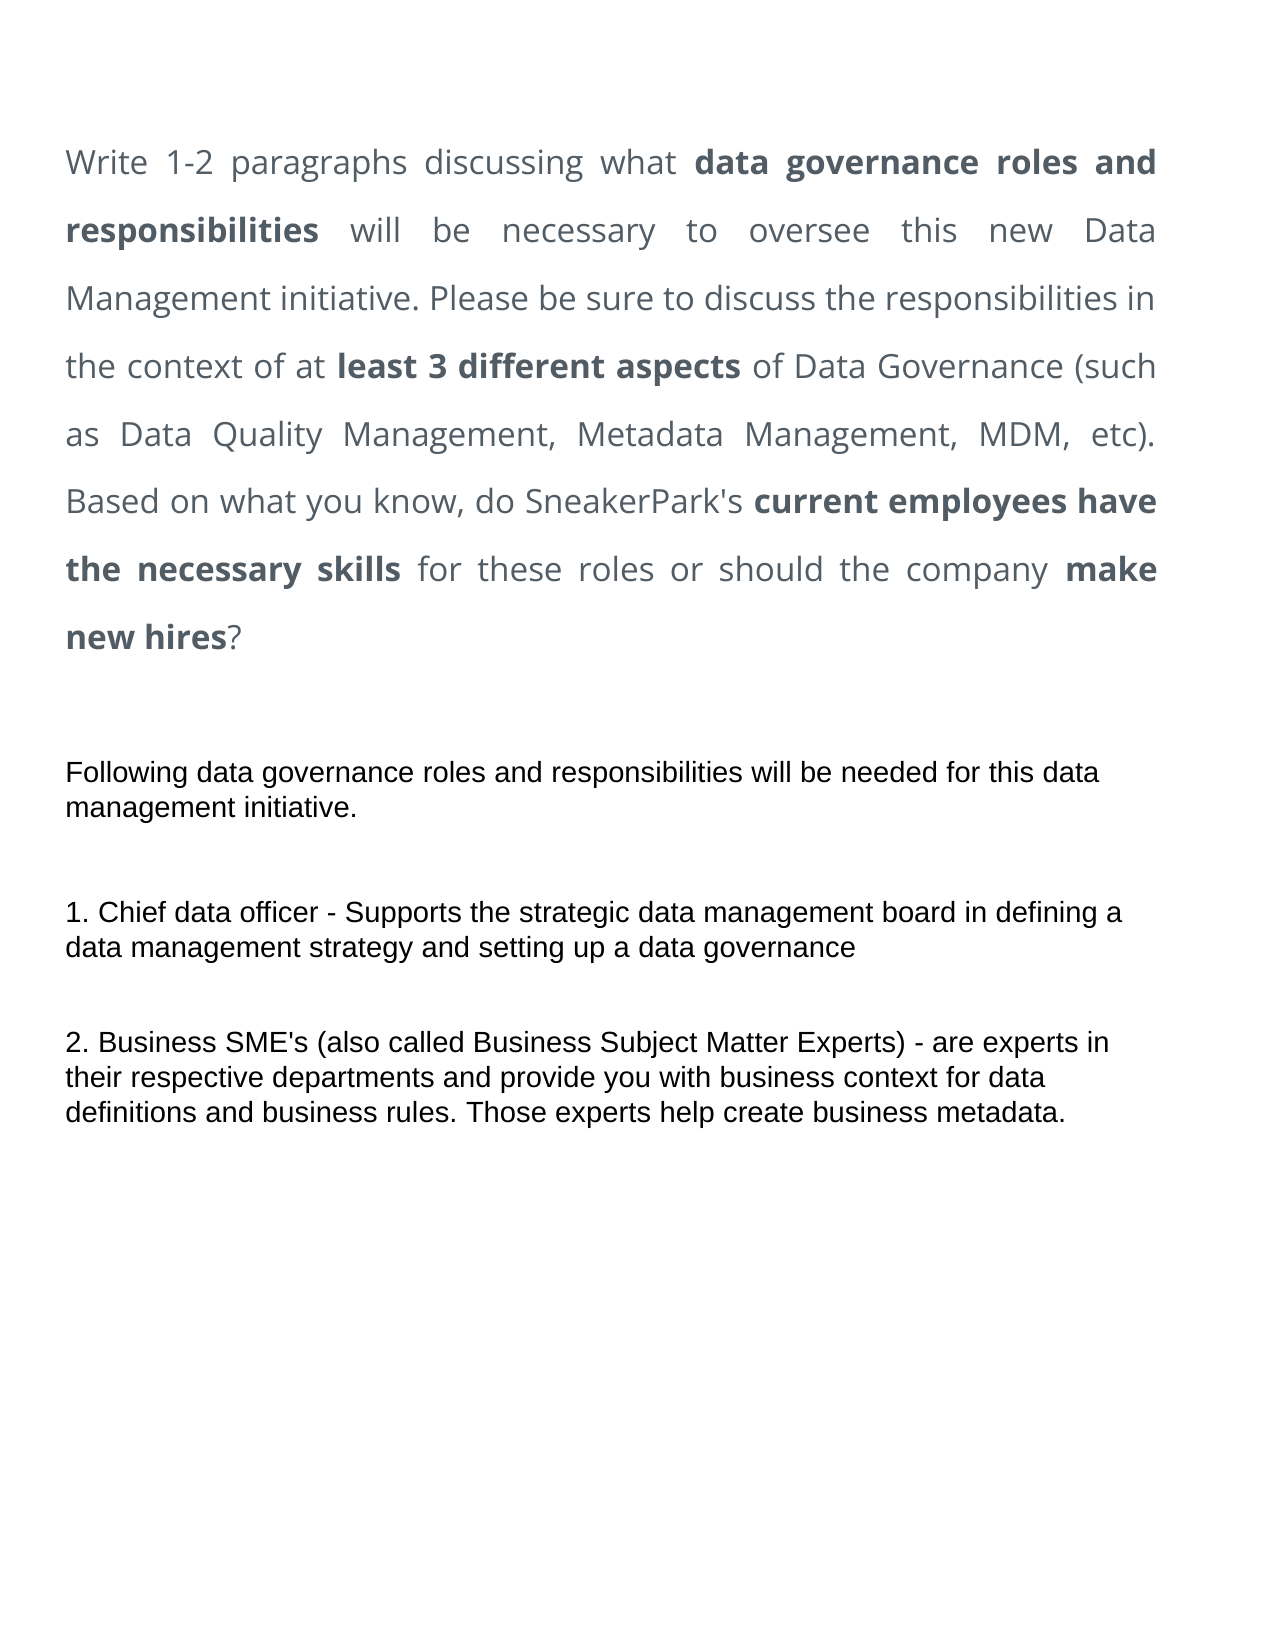

Write 1-2 paragraphs discussing what data governance roles and responsibilities will be necessary to oversee this new Data Management initiative. Please be sure to discuss the responsibilities in the context of at least 3 different aspects of Data Governance (such as Data Quality Management, Metadata Management, MDM, etc). Based on what you know, do SneakerPark's current employees have the necessary skills for these roles or should the company make new hires?

Following data governance roles and responsibilities will be needed for this data management initiative.

1. Chief data officer - Supports the strategic data management board in defining a data management strategy and setting up a data governance

2. Business SME's (also called Business Subject Matter Experts) - are experts in their respective departments and provide you with business context for data definitions and business rules. Those experts help create business metadata.